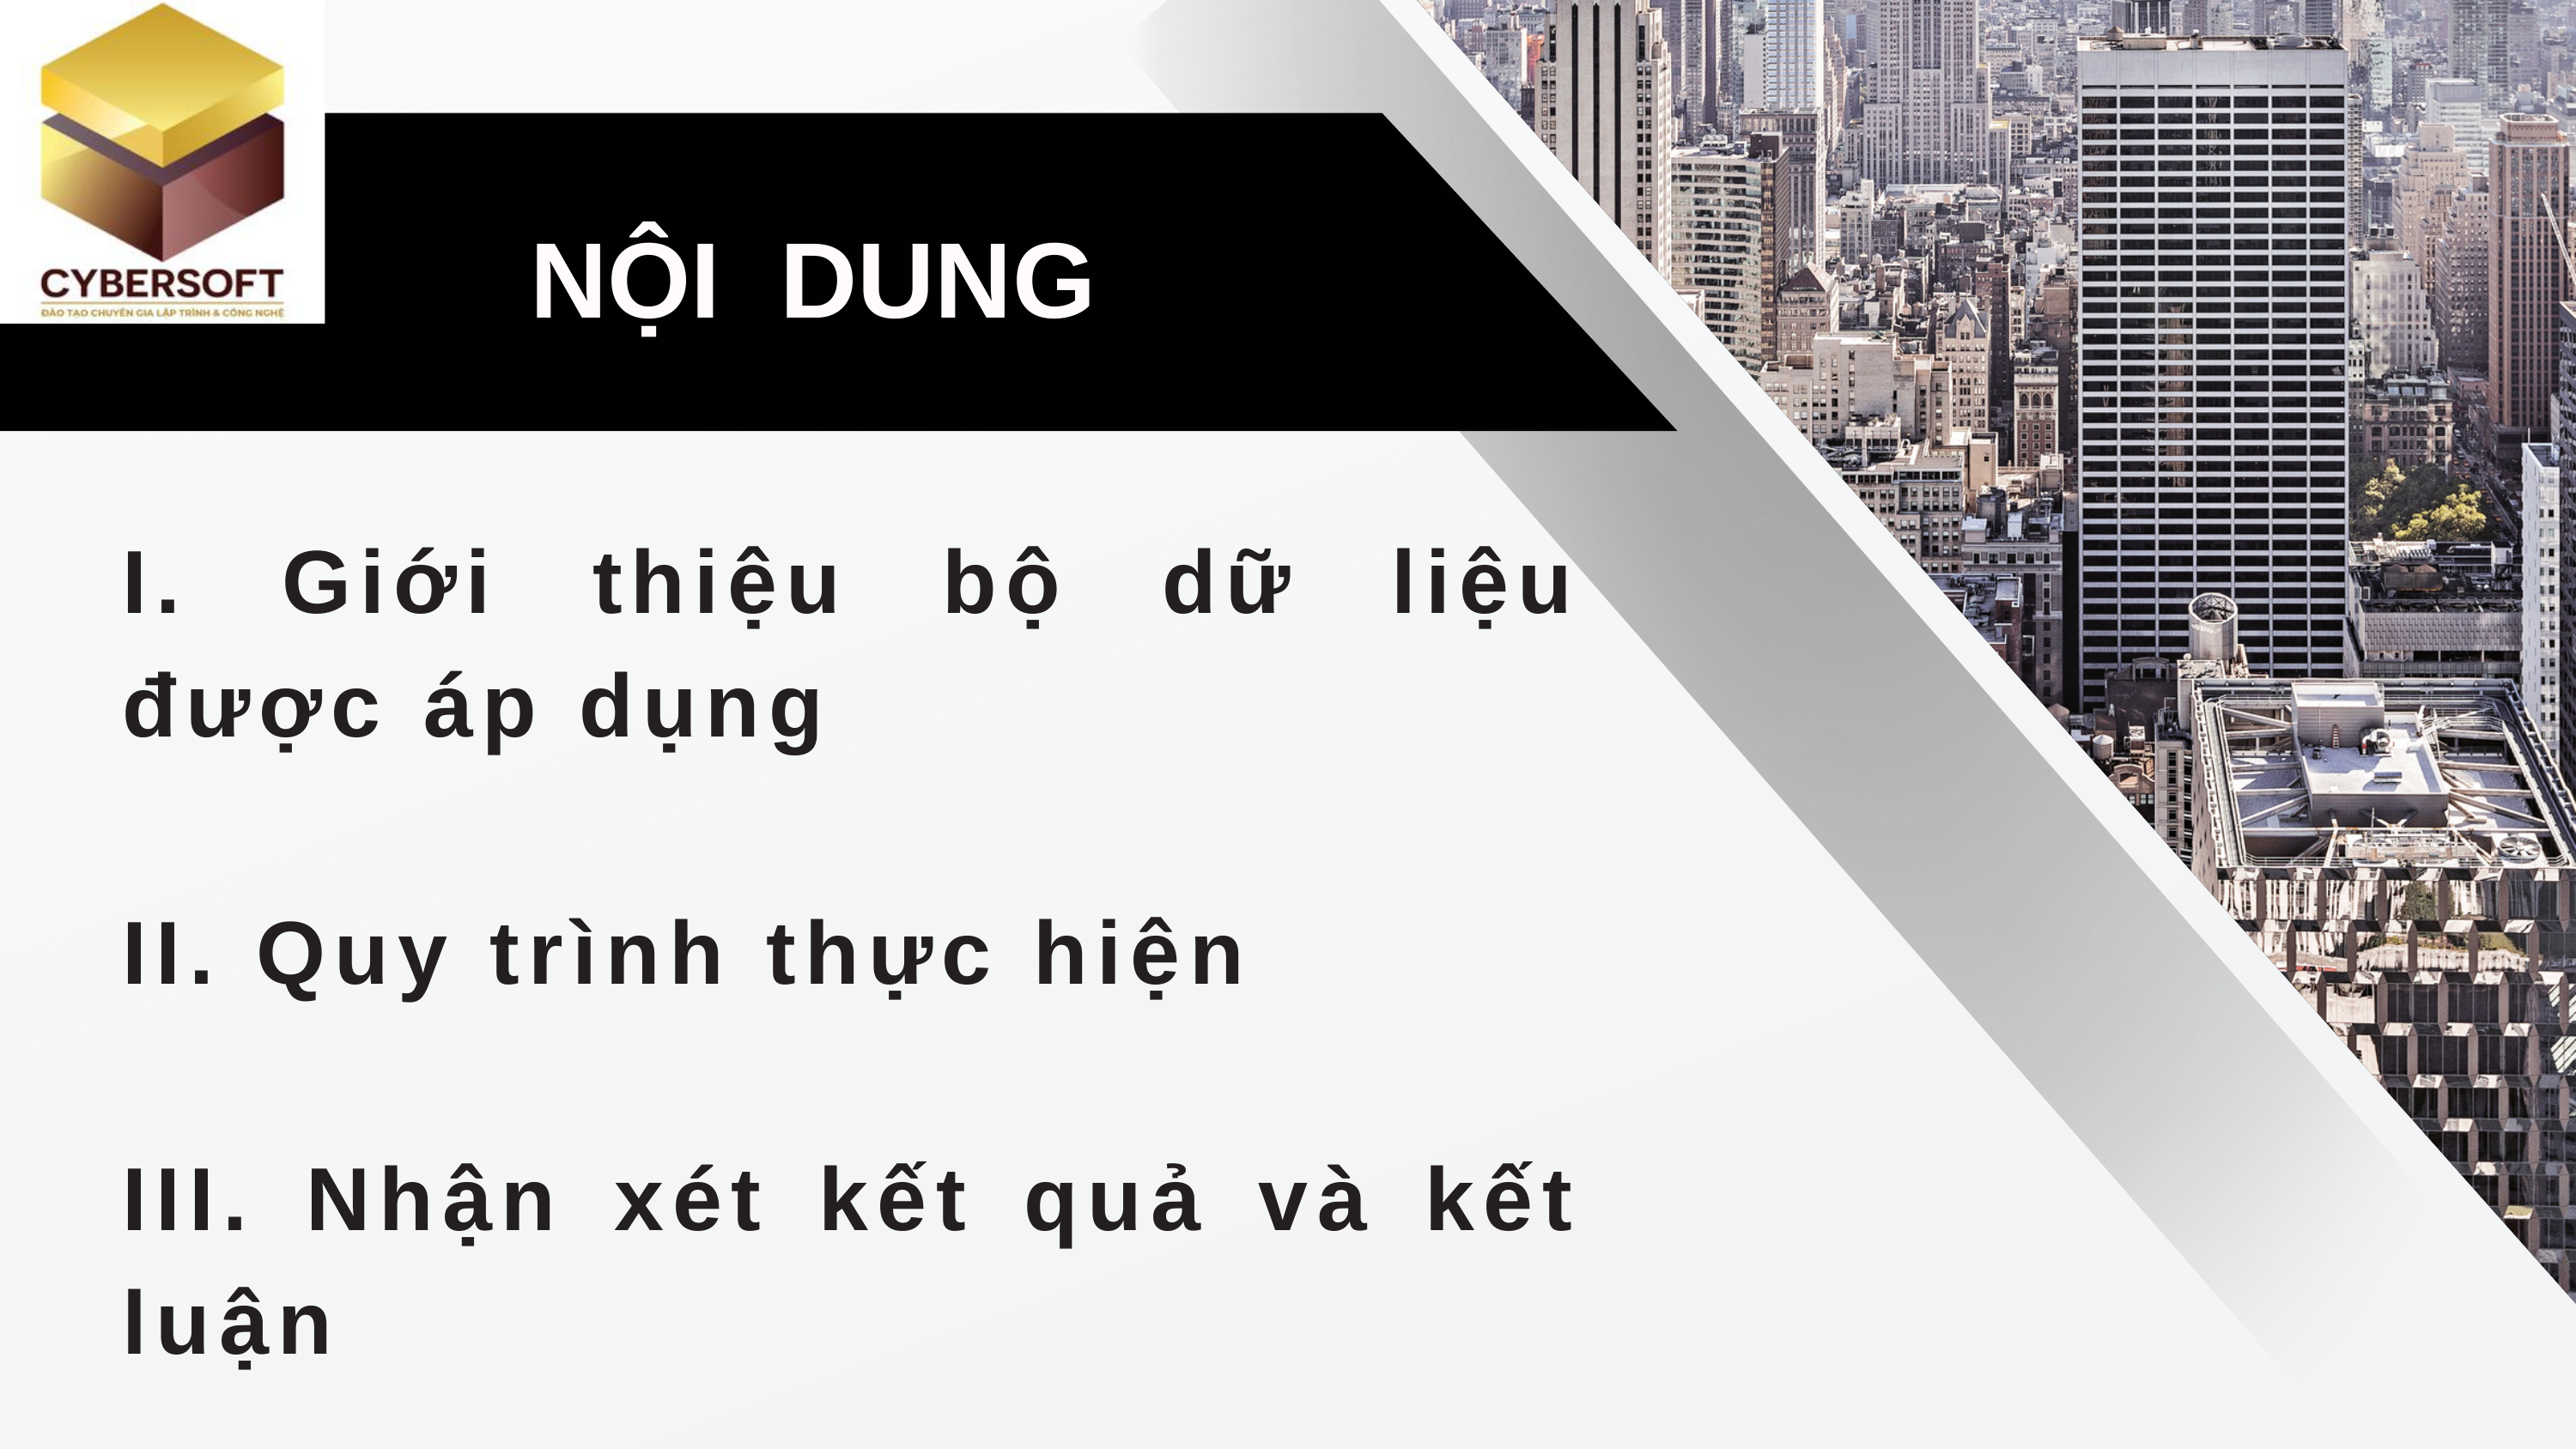

NỘI  DUNG
I. Giới thiệu bộ dữ liệu được áp dụng

II. Quy trình thực hiện

III. Nhận xét kết quả và kết luận